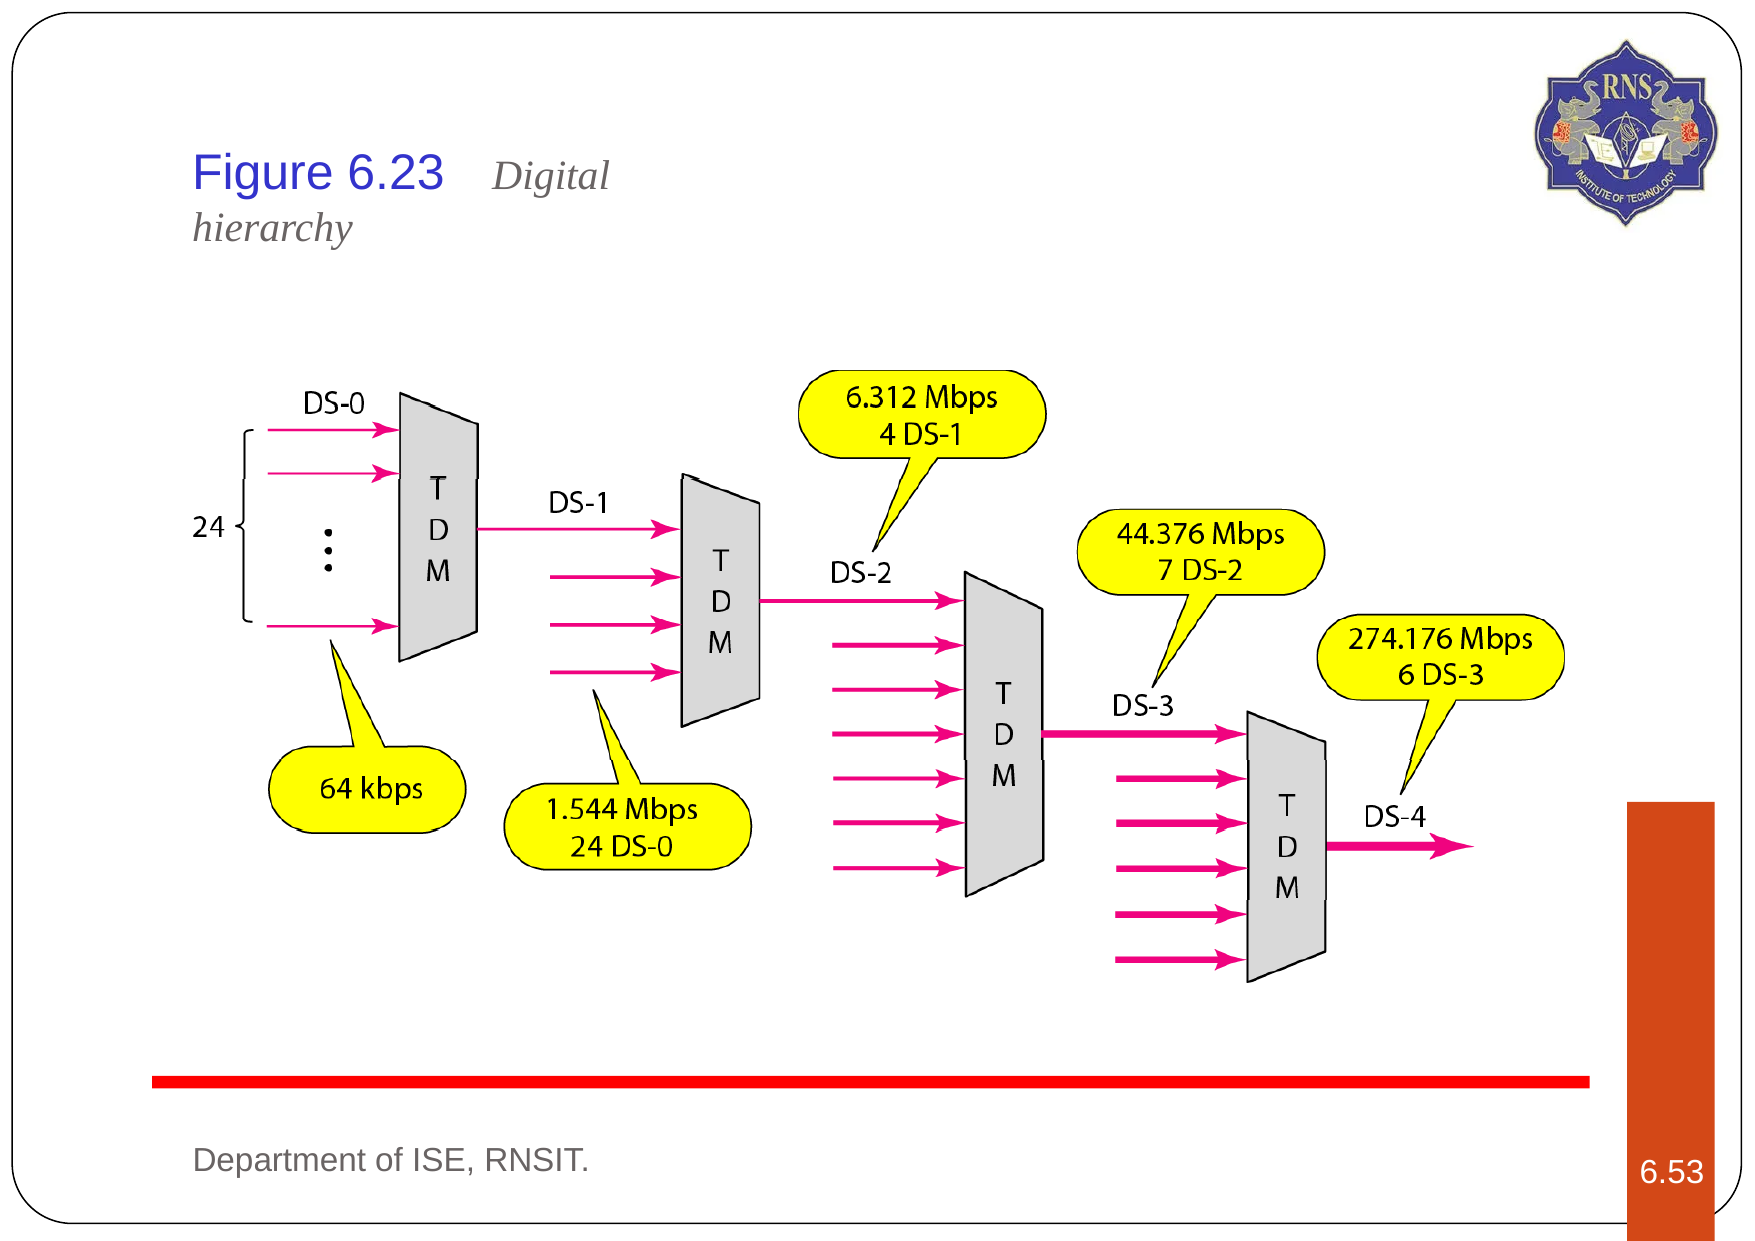

# Figure 6.23	Digital hierarchy

Department of ISE, RNSIT.
6.53